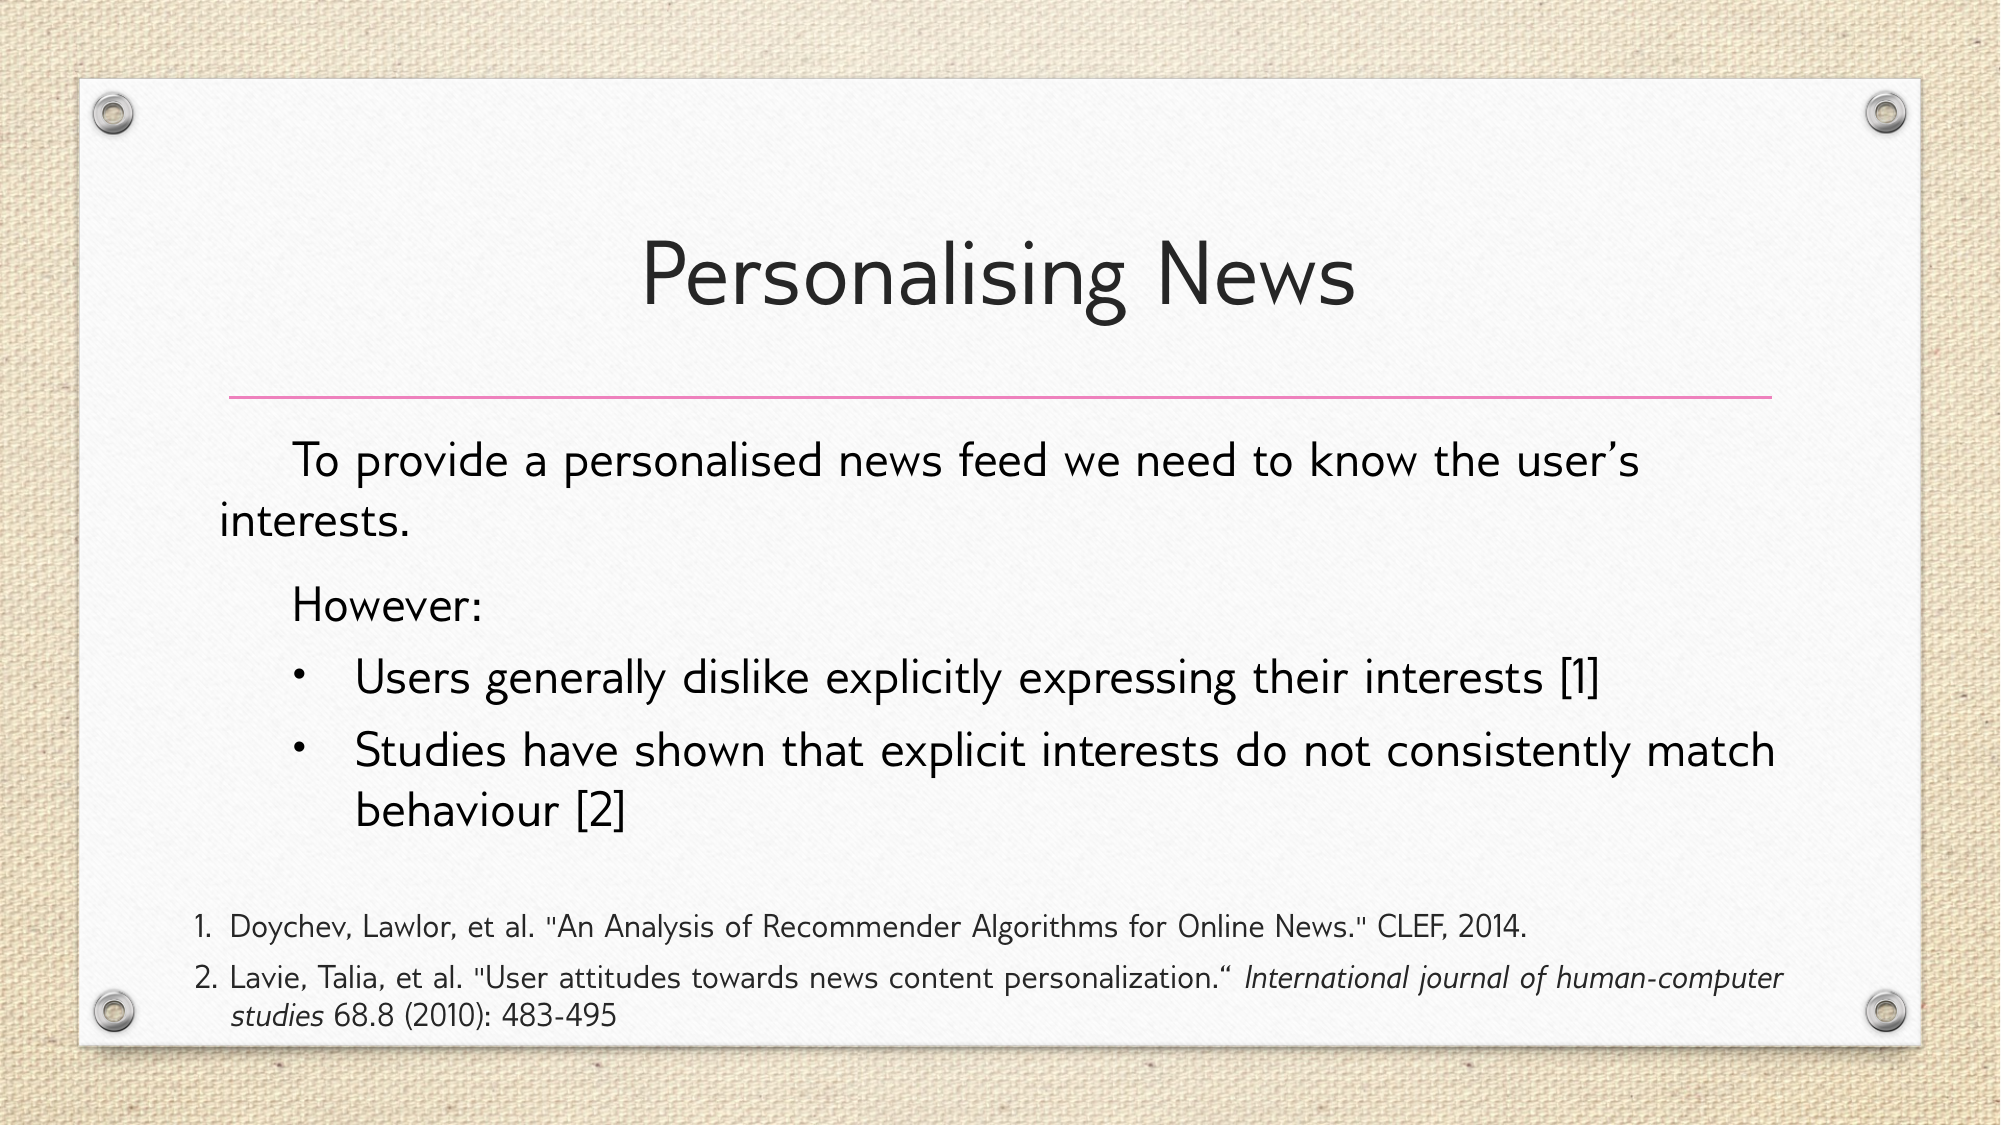

# Personalising News
To provide a personalised news feed we need to know the user’s interests.
However:
Users generally dislike explicitly expressing their interests [1]
Studies have shown that explicit interests do not consistently match behaviour [2]
Doychev, Lawlor, et al. "An Analysis of Recommender Algorithms for Online News." CLEF, 2014.
Lavie, Talia, et al. "User attitudes towards news content personalization.“ International journal of human-computer studies 68.8 (2010): 483-495